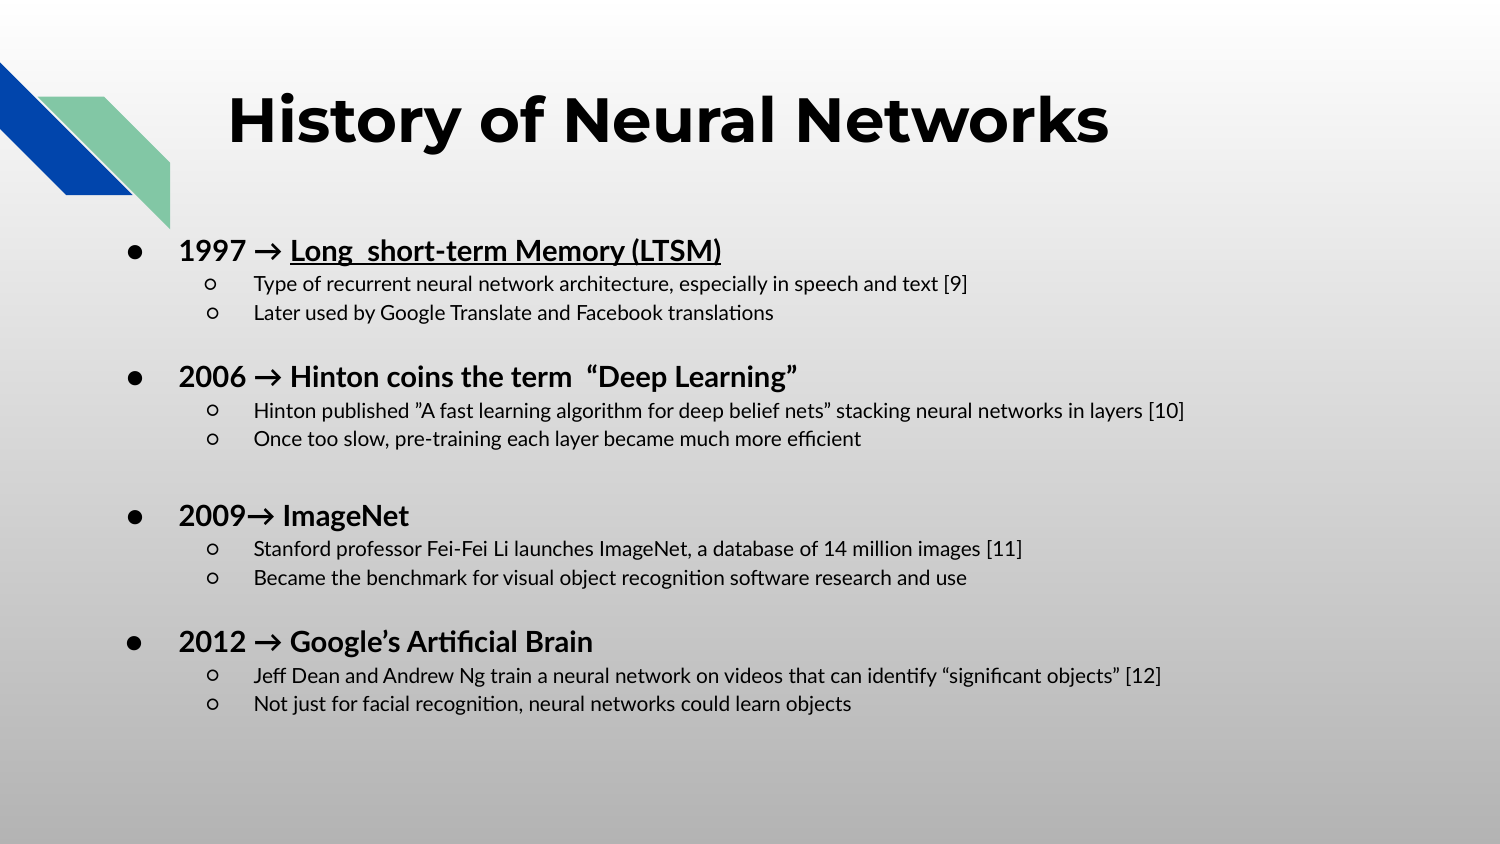

# History of Neural Networks
1997 → Long  short-term Memory (LTSM)
Type of recurrent neural network architecture, especially in speech and text [9]
Later used by Google Translate and Facebook translations

2006 → Hinton coins the term  “Deep Learning”
Hinton published ”A fast learning algorithm for deep belief nets” stacking neural networks in layers [10]
Once too slow, pre-training each layer became much more efficient

2009→ ImageNet
Stanford professor Fei-Fei Li launches ImageNet, a database of 14 million images [11]
Became the benchmark for visual object recognition software research and use

2012 → Google’s Artificial Brain
Jeff Dean and Andrew Ng train a neural network on videos that can identify “significant objects” [12]
Not just for facial recognition, neural networks could learn objects